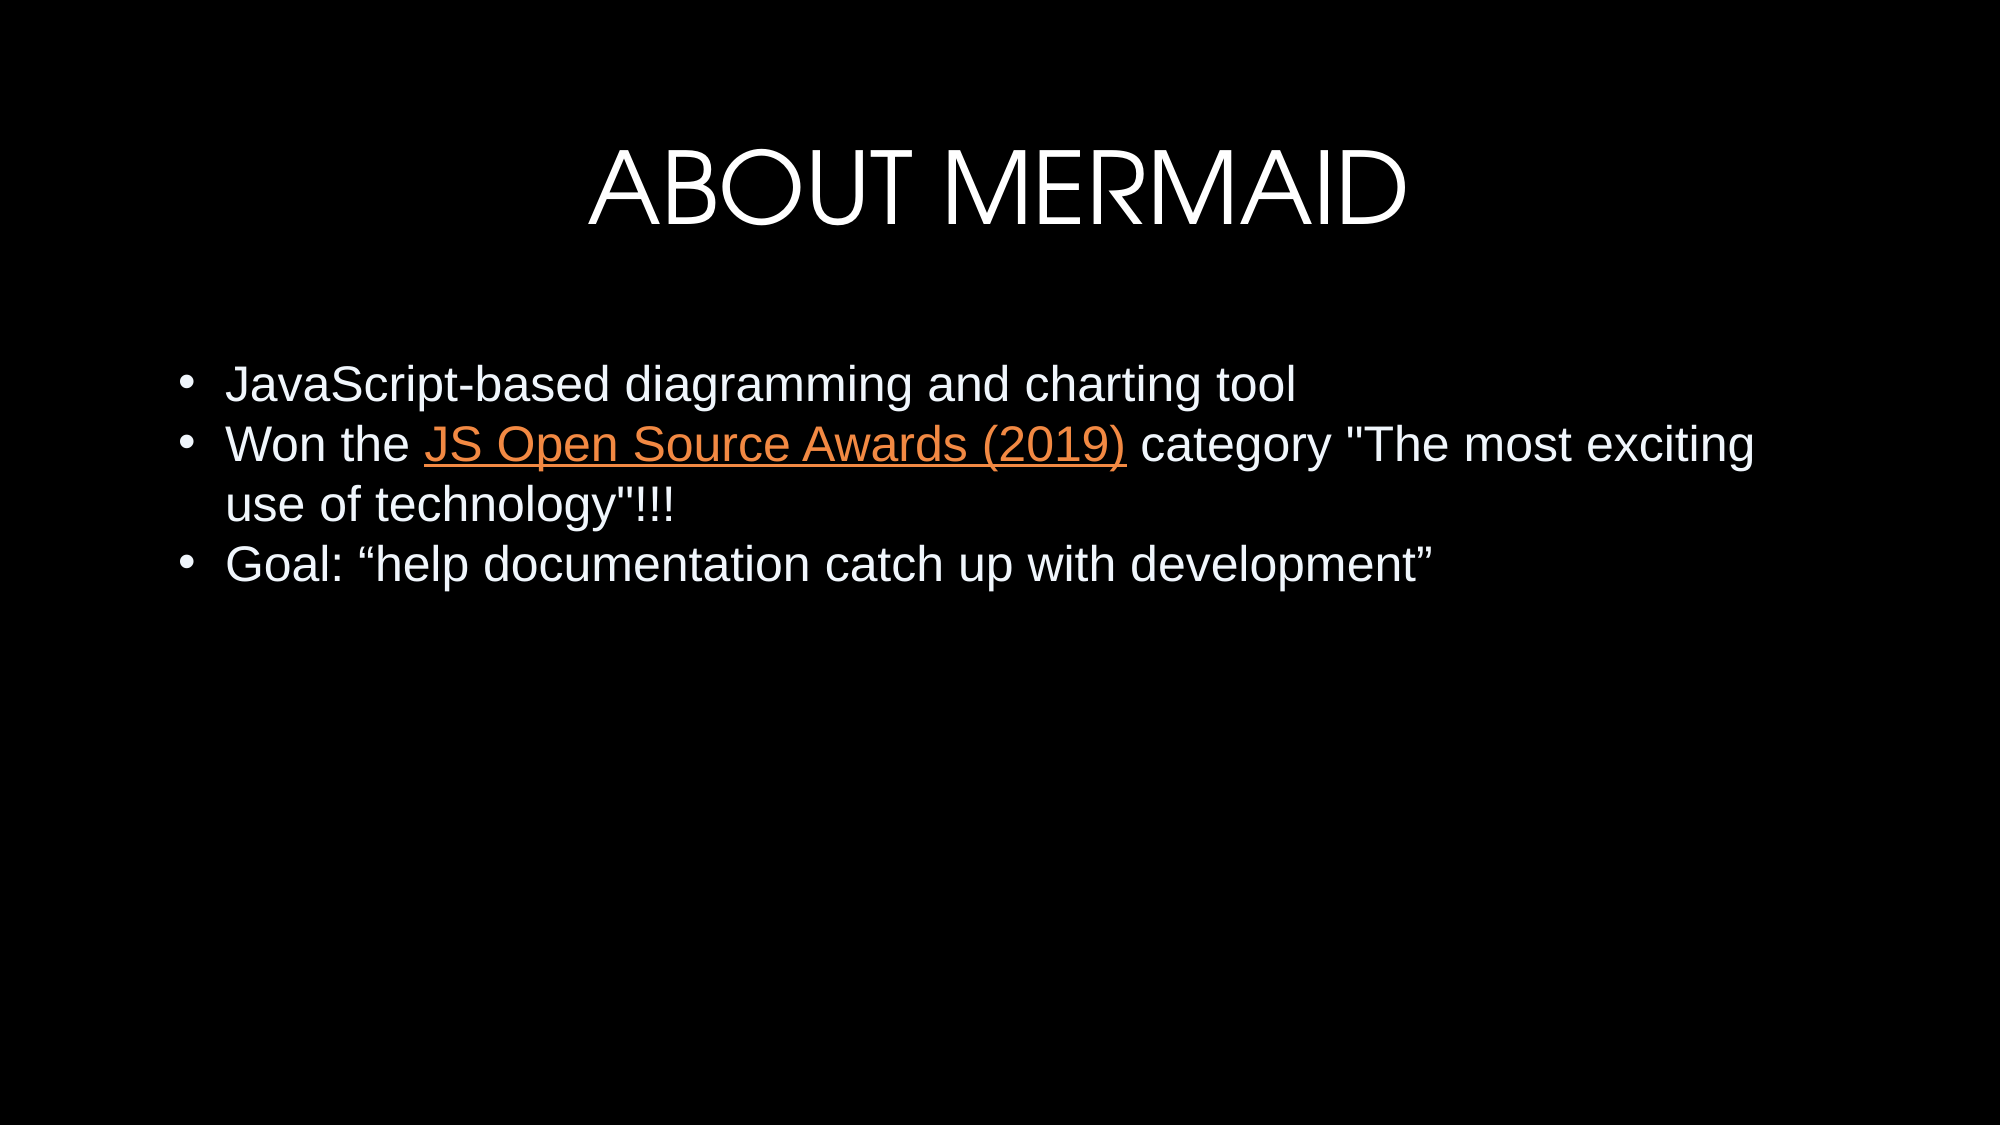

# About Mermaid
JavaScript-based diagramming and charting tool
Won the JS Open Source Awards (2019) category "The most exciting use of technology"!!!
Goal: “help documentation catch up with development”